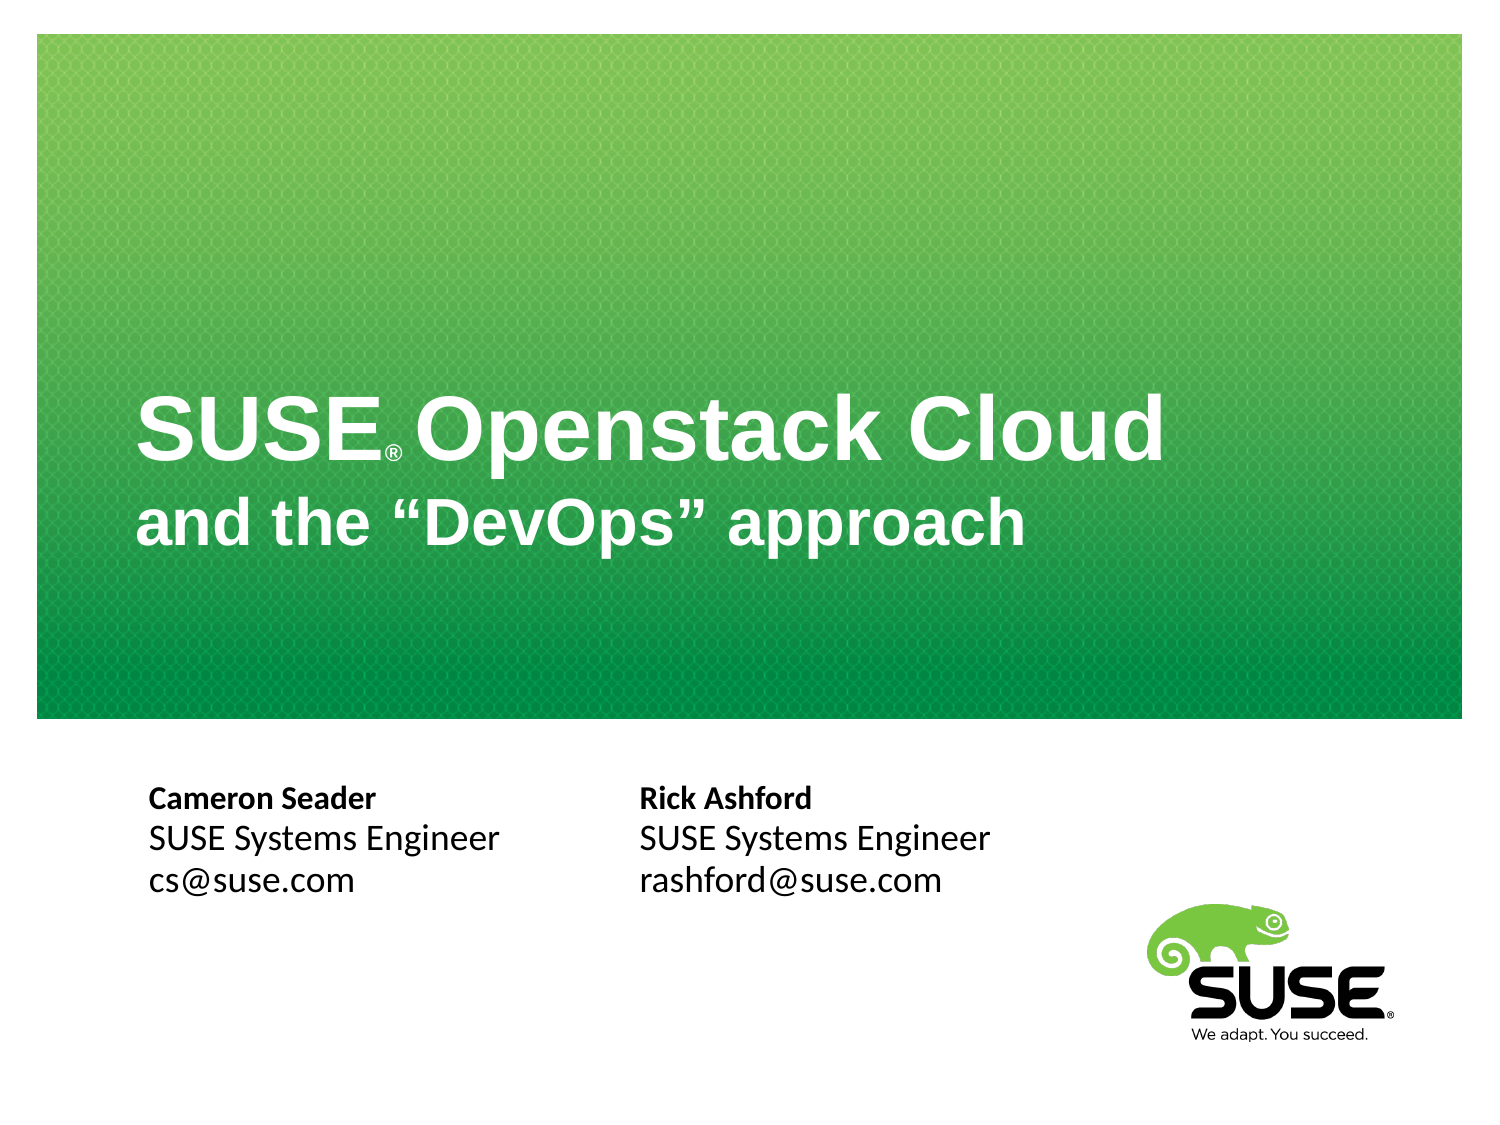

SUSE® Openstack Cloud
and the “DevOps” approach

Cameron Seader
SUSE Systems Engineer
cs@suse.com
Rick Ashford
SUSE Systems Engineer
rashford@suse.com